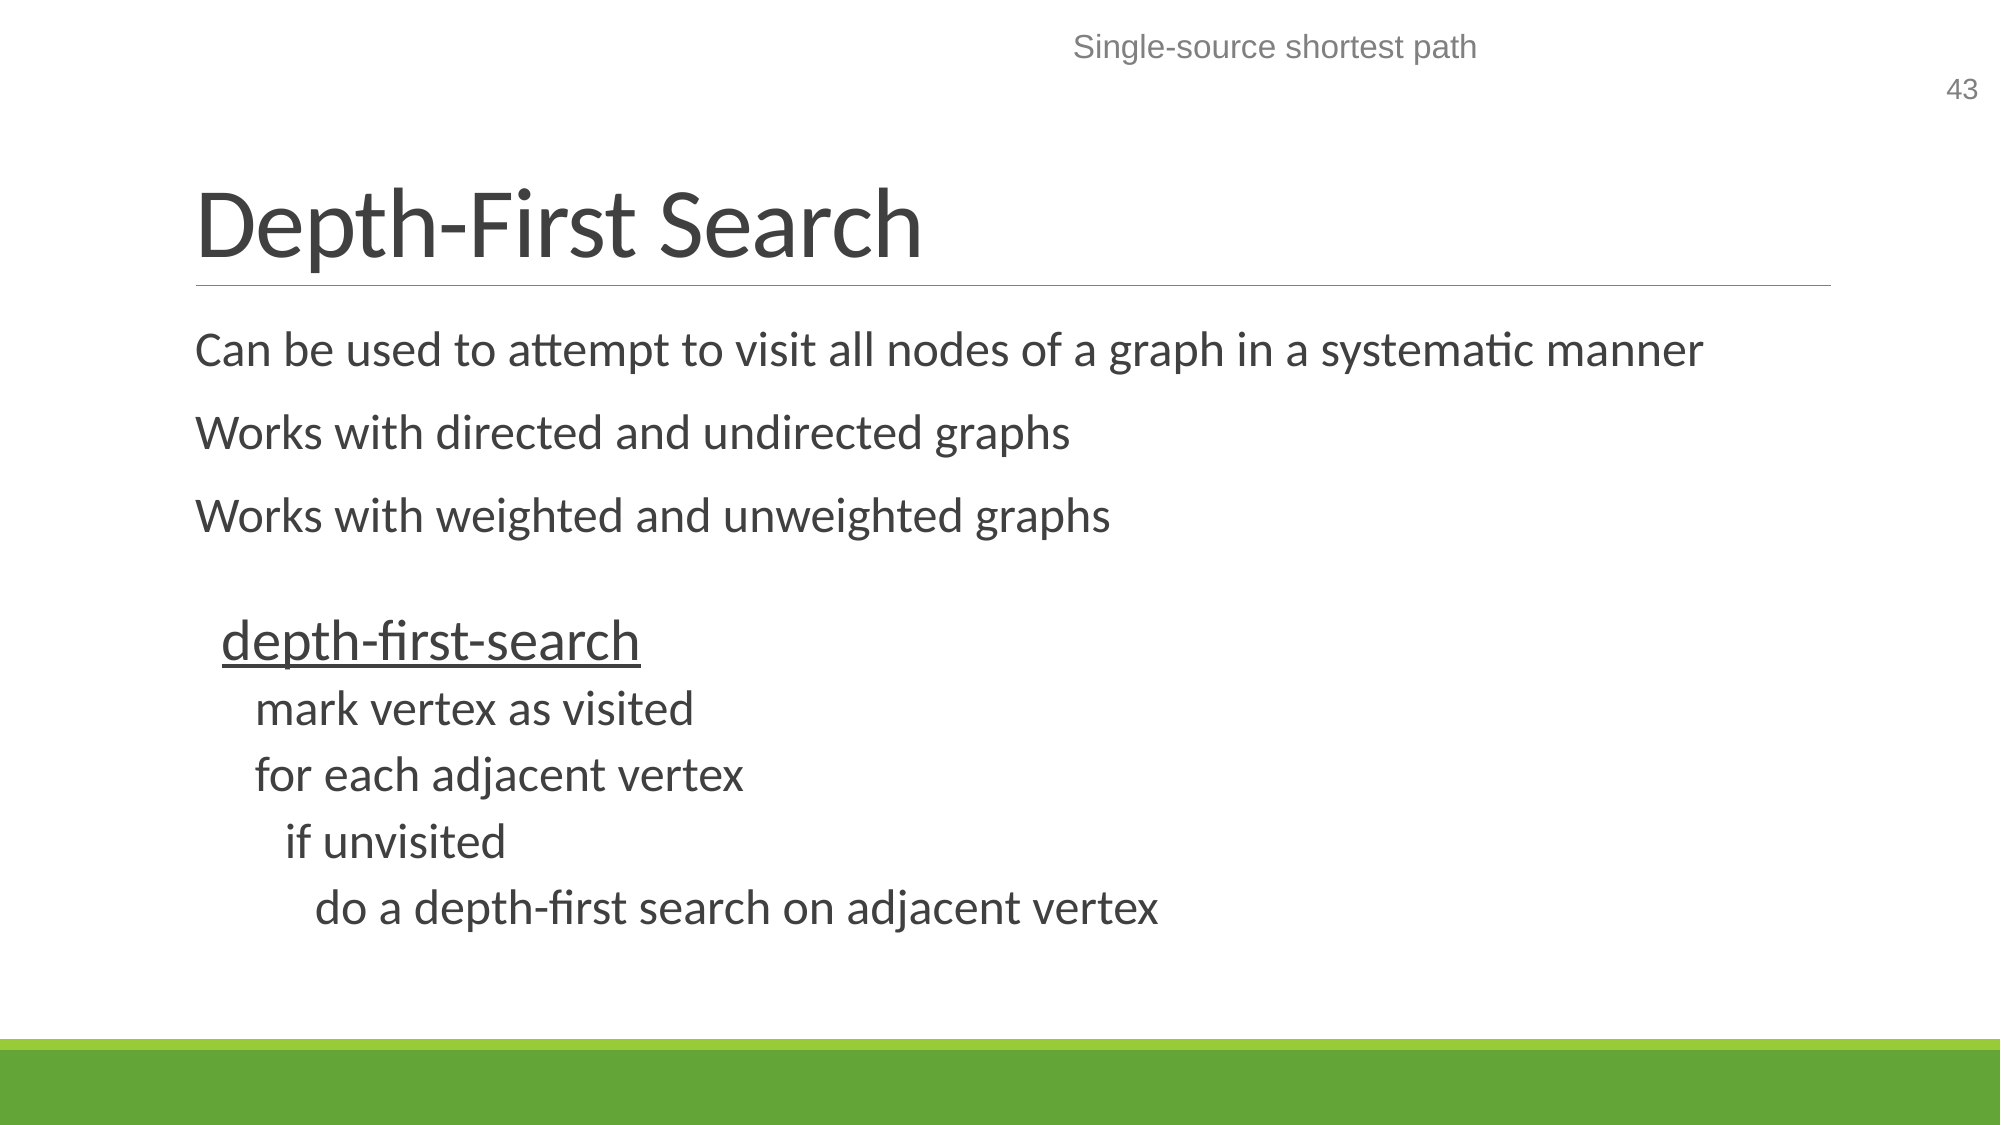

# Depth-First Search
Can be used to attempt to visit all nodes of a graph in a systematic manner
Works with directed and undirected graphs
Works with weighted and unweighted graphs
depth-first-search
mark vertex as visited
for each adjacent vertex
if unvisited
do a depth-first search on adjacent vertex